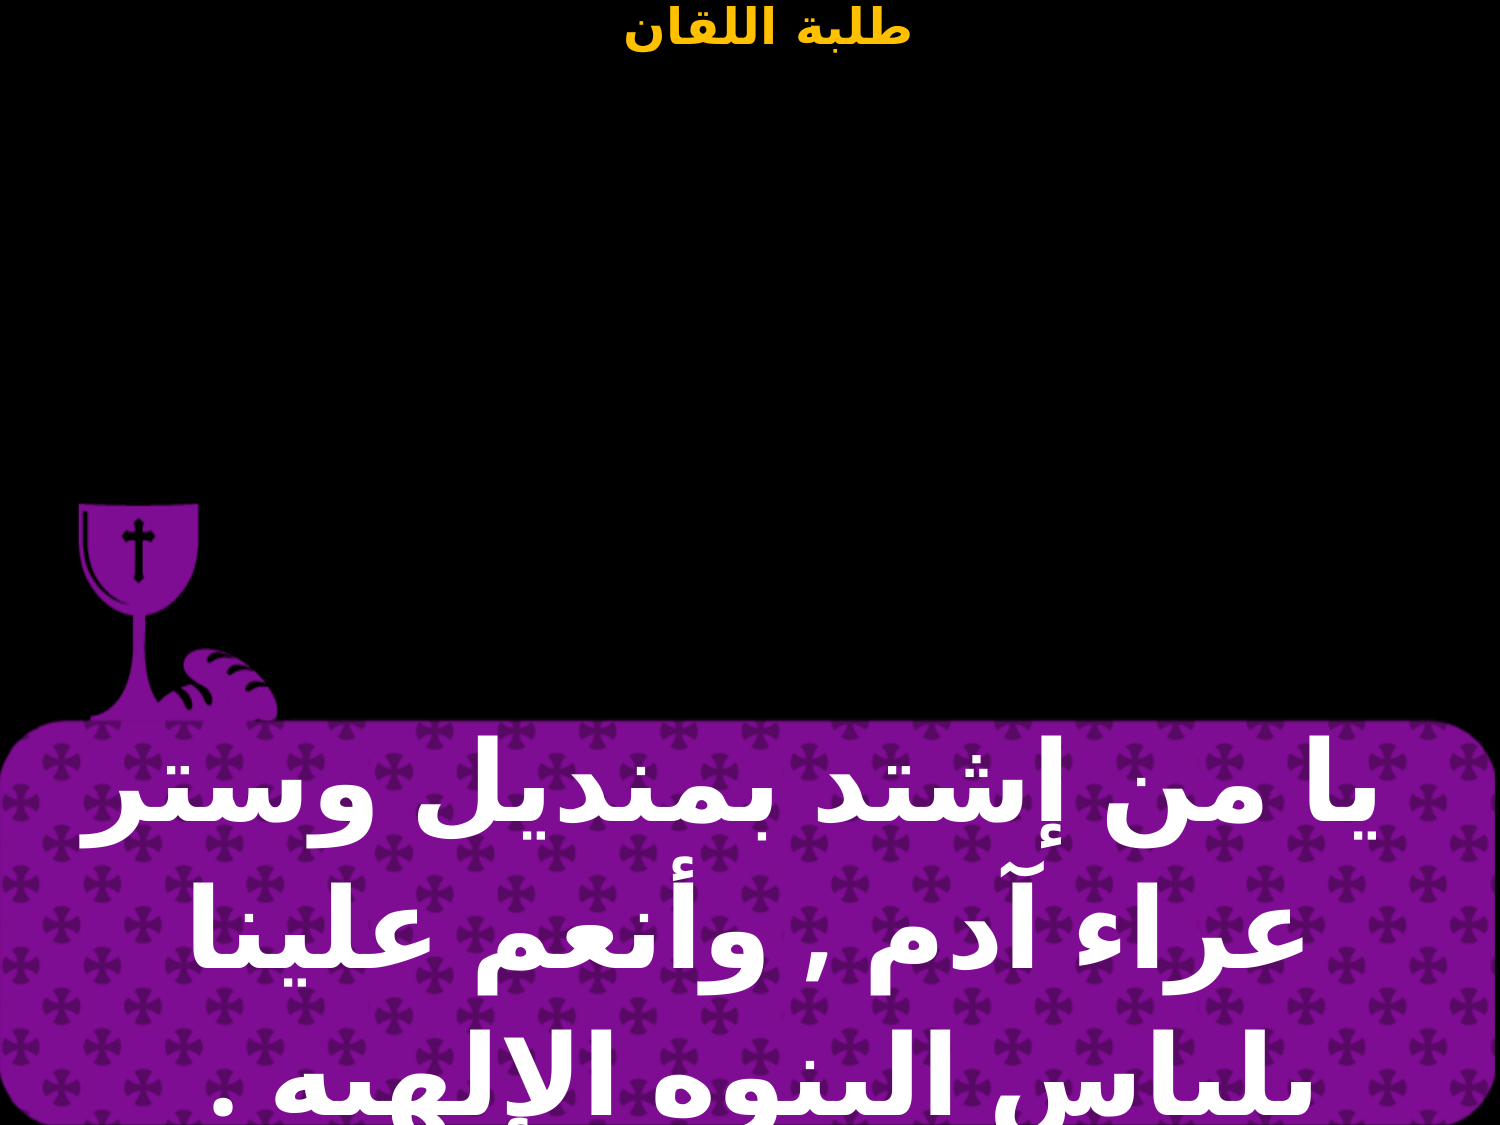

| يا من إشتد بمنديل وستر عراء آدم , وأنعم علينا بلباس البنوه الإلهيه . |
| --- |